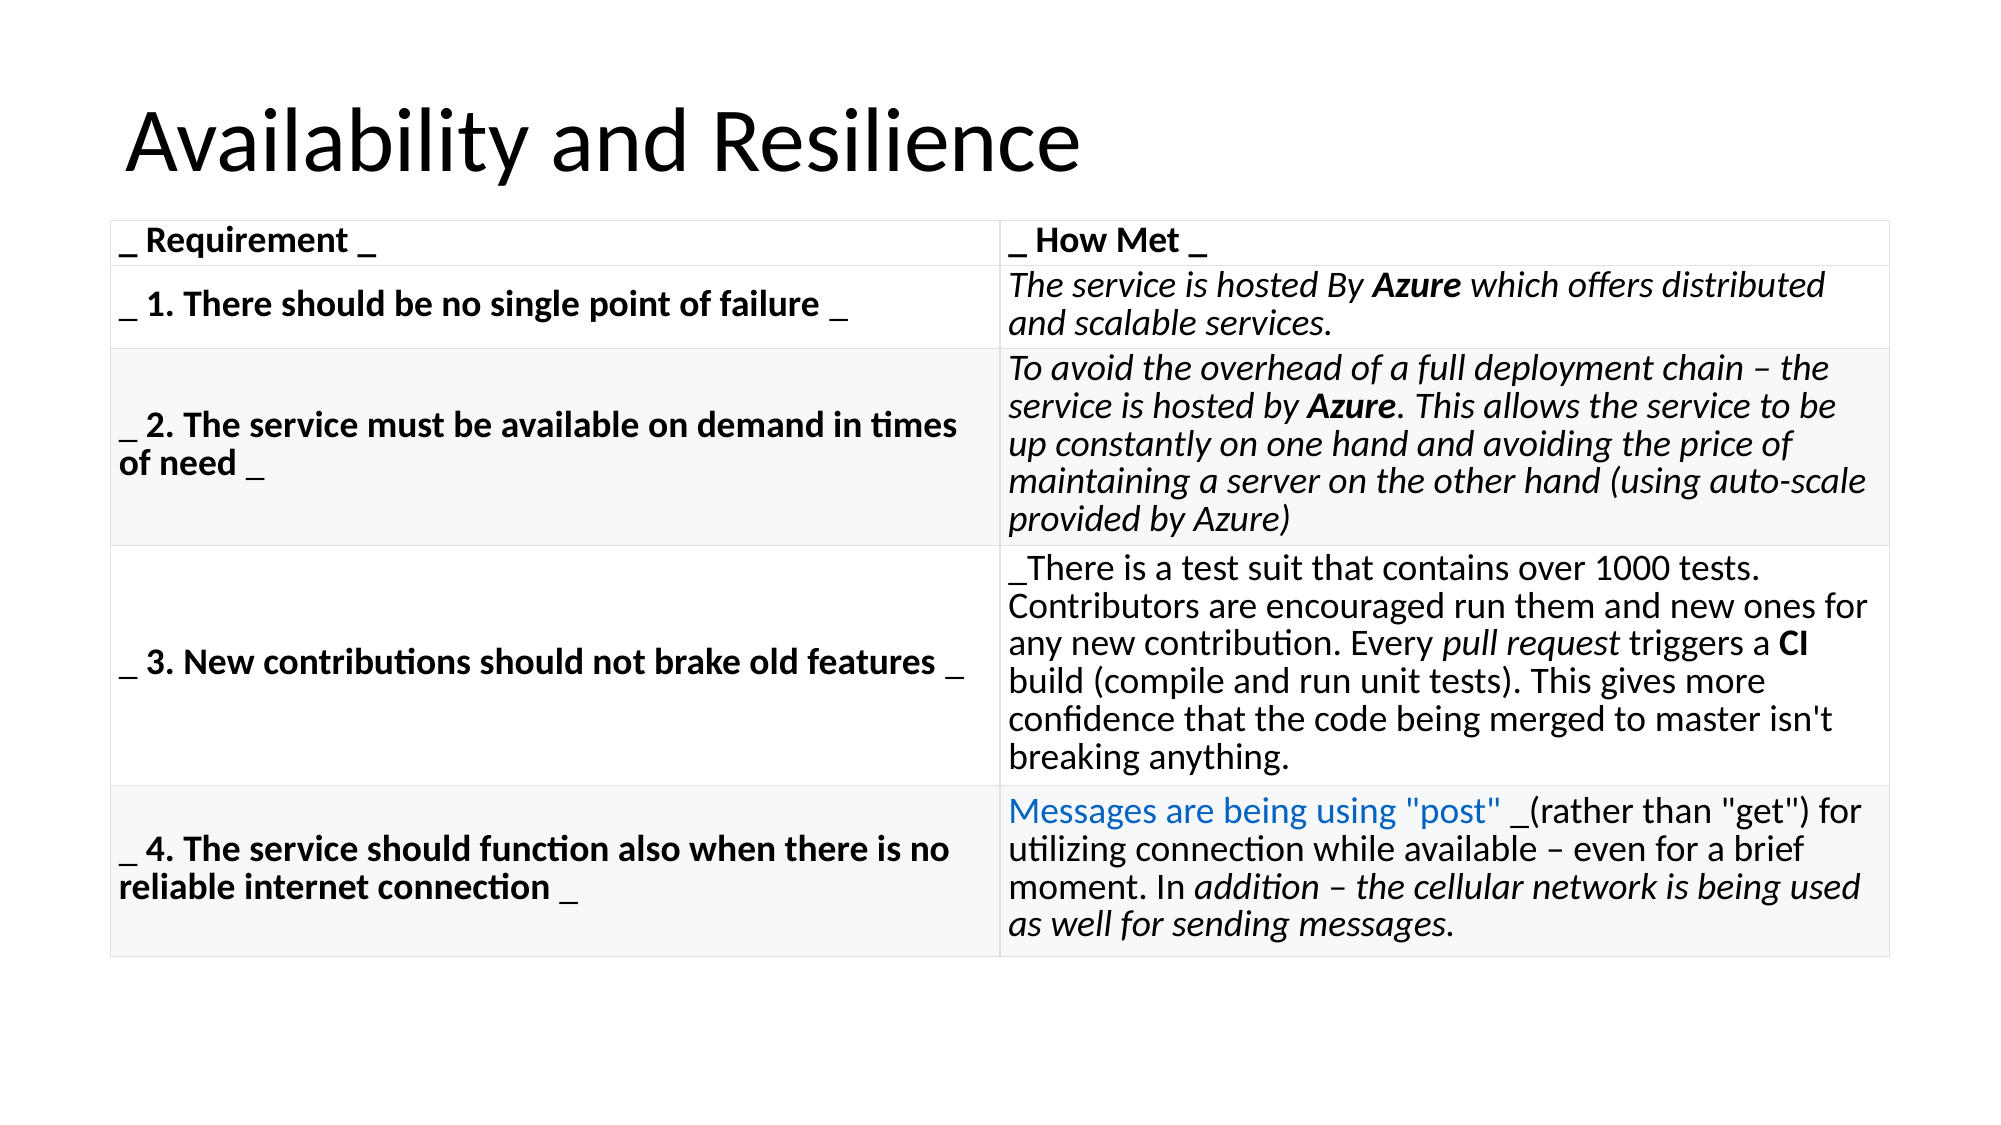

# Availability and Resilience
| \_ Requirement \_ | \_ How Met \_ |
| --- | --- |
| \_ 1. There should be no single point of failure \_ | The service is hosted By Azure which offers distributed and scalable services. |
| \_ 2. The service must be available on demand in times of need \_ | To avoid the overhead of a full deployment chain – the service is hosted by Azure. This allows the service to be up constantly on one hand and avoiding the price of maintaining a server on the other hand (using auto-scale provided by Azure) |
| \_ 3. New contributions should not brake old features \_ | \_There is a test suit that contains over 1000 tests. Contributors are encouraged run them and new ones for any new contribution. Every pull request triggers a CI build (compile and run unit tests). This gives more confidence that the code being merged to master isn't breaking anything. |
| \_ 4. The service should function also when there is no reliable internet connection \_ | Messages are being using "post" \_(rather than "get") for utilizing connection while available – even for a brief moment. In addition – the cellular network is being used as well for sending messages. |